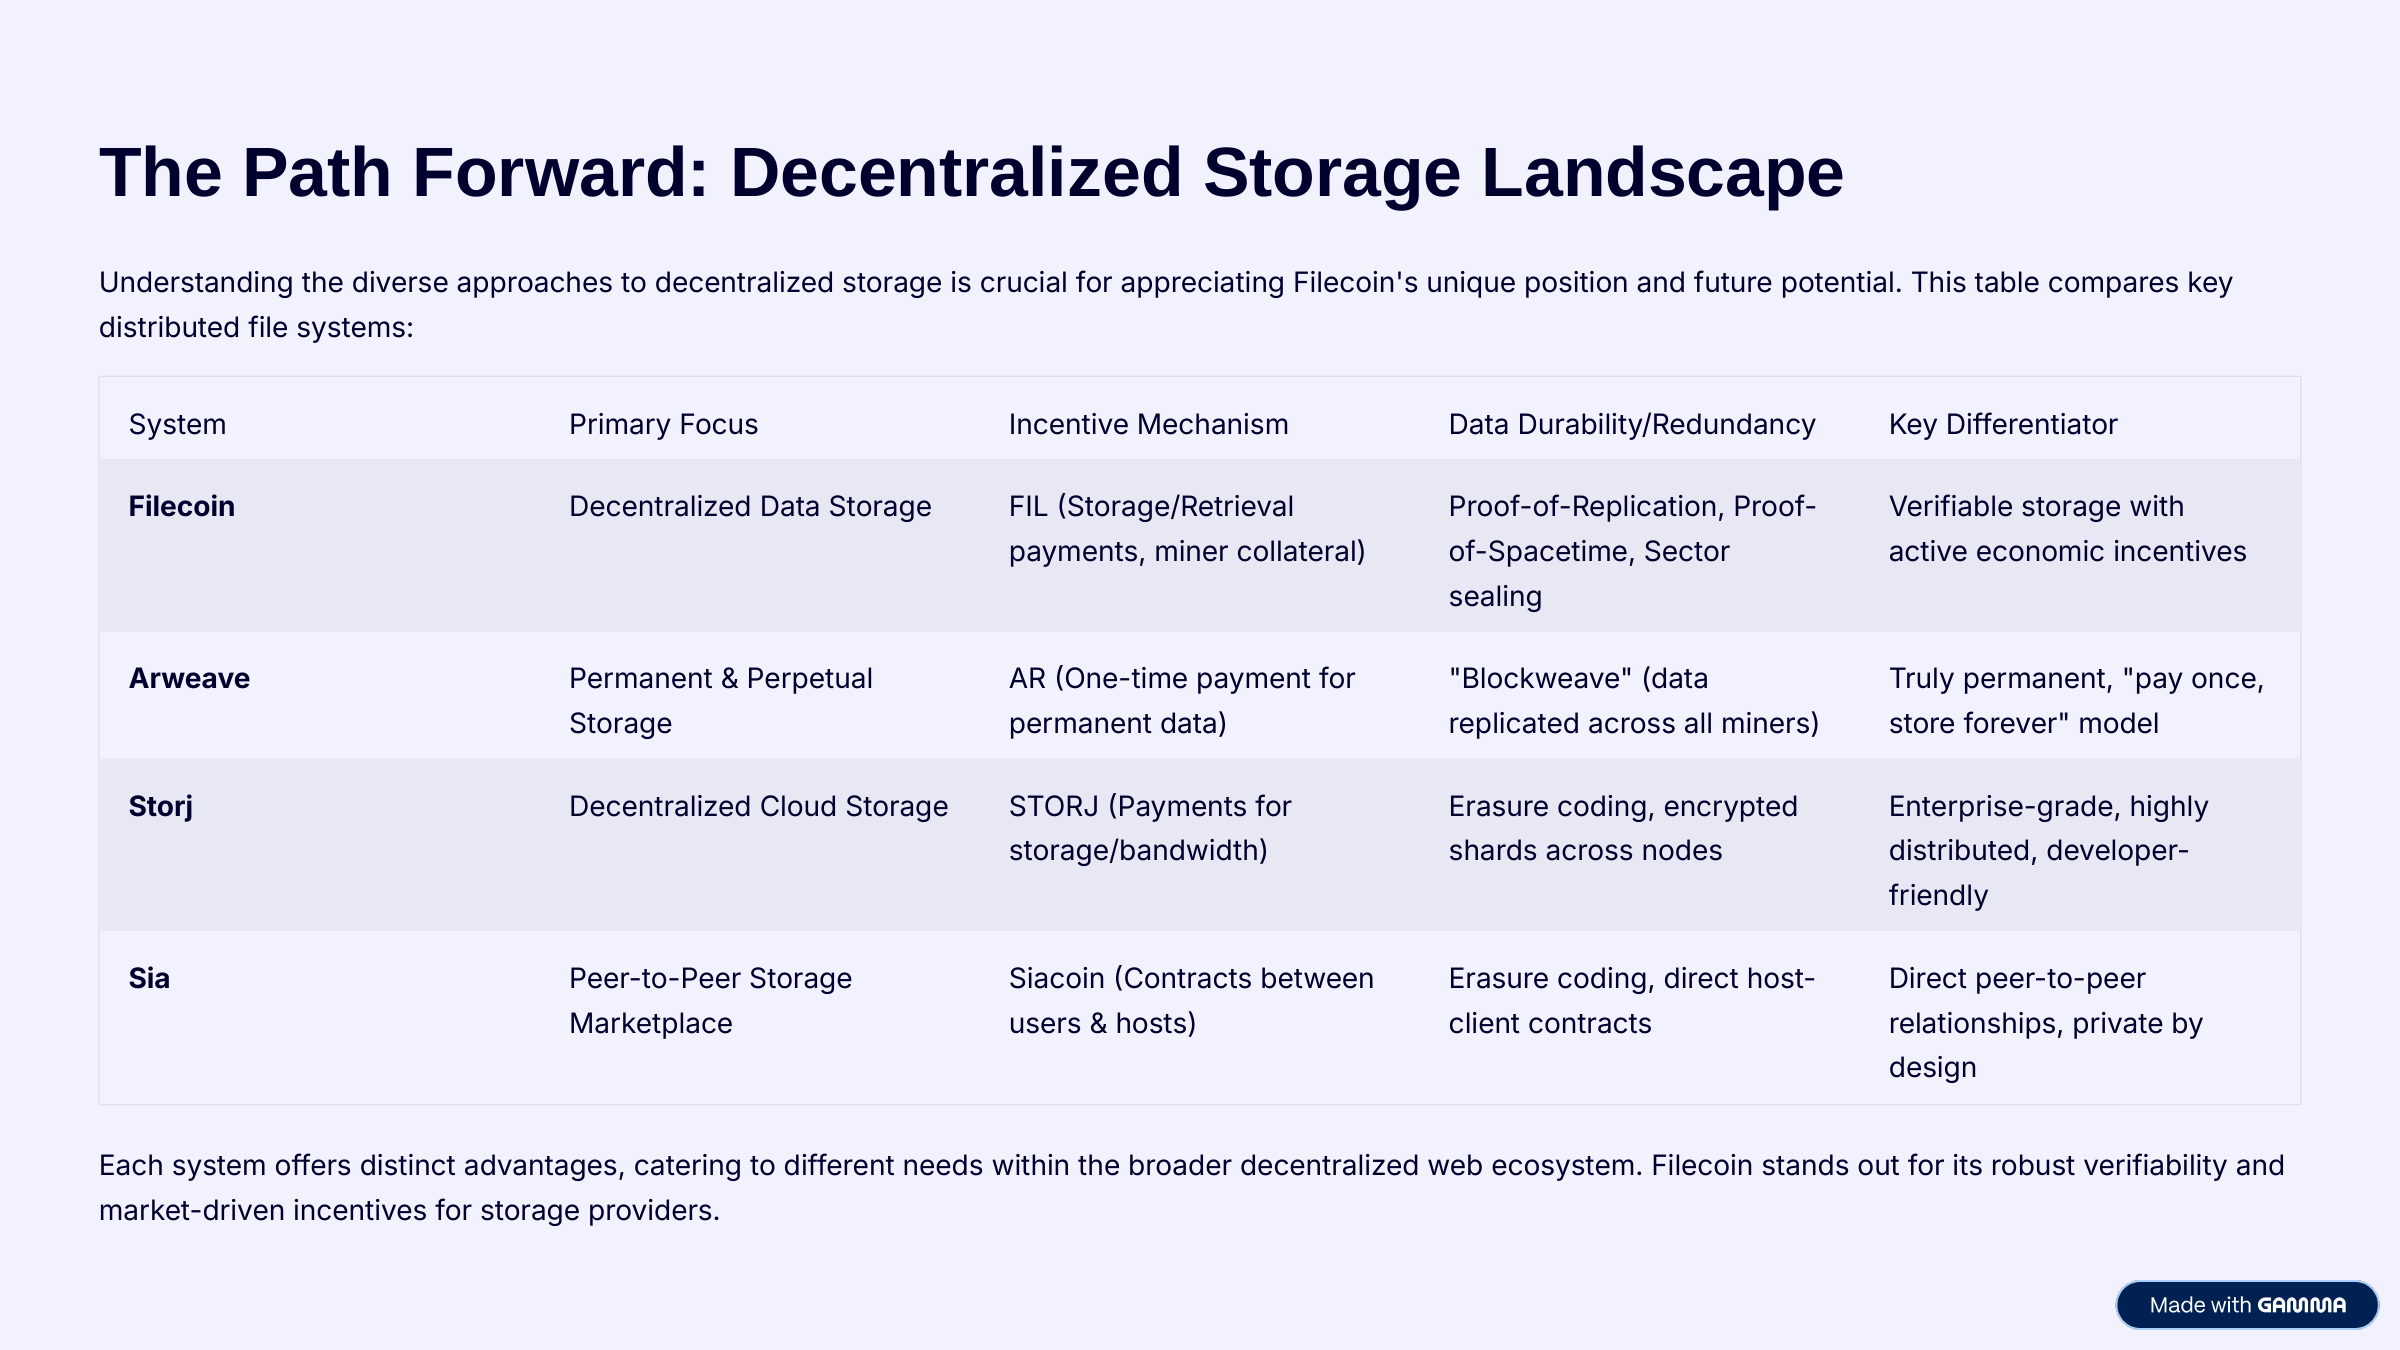

The Path Forward: Decentralized Storage Landscape
Understanding the diverse approaches to decentralized storage is crucial for appreciating Filecoin's unique position and future potential. This table compares key distributed file systems:

System
Primary Focus
Incentive Mechanism
Data Durability/Redundancy
Key Differentiator

Filecoin
Decentralized Data Storage
FIL (Storage/Retrieval payments, miner collateral)
Proof-of-Replication, Proof-of-Spacetime, Sector sealing
Verifiable storage with active economic incentives

Arweave
Permanent & Perpetual Storage
AR (One-time payment for permanent data)
"Blockweave" (data replicated across all miners)
Truly permanent, "pay once, store forever" model

Storj
Decentralized Cloud Storage
STORJ (Payments for storage/bandwidth)
Erasure coding, encrypted shards across nodes
Enterprise-grade, highly distributed, developer-friendly

Sia
Peer-to-Peer Storage Marketplace
Siacoin (Contracts between users & hosts)
Erasure coding, direct host-client contracts
Direct peer-to-peer relationships, private by design
Each system offers distinct advantages, catering to different needs within the broader decentralized web ecosystem. Filecoin stands out for its robust verifiability and market-driven incentives for storage providers.